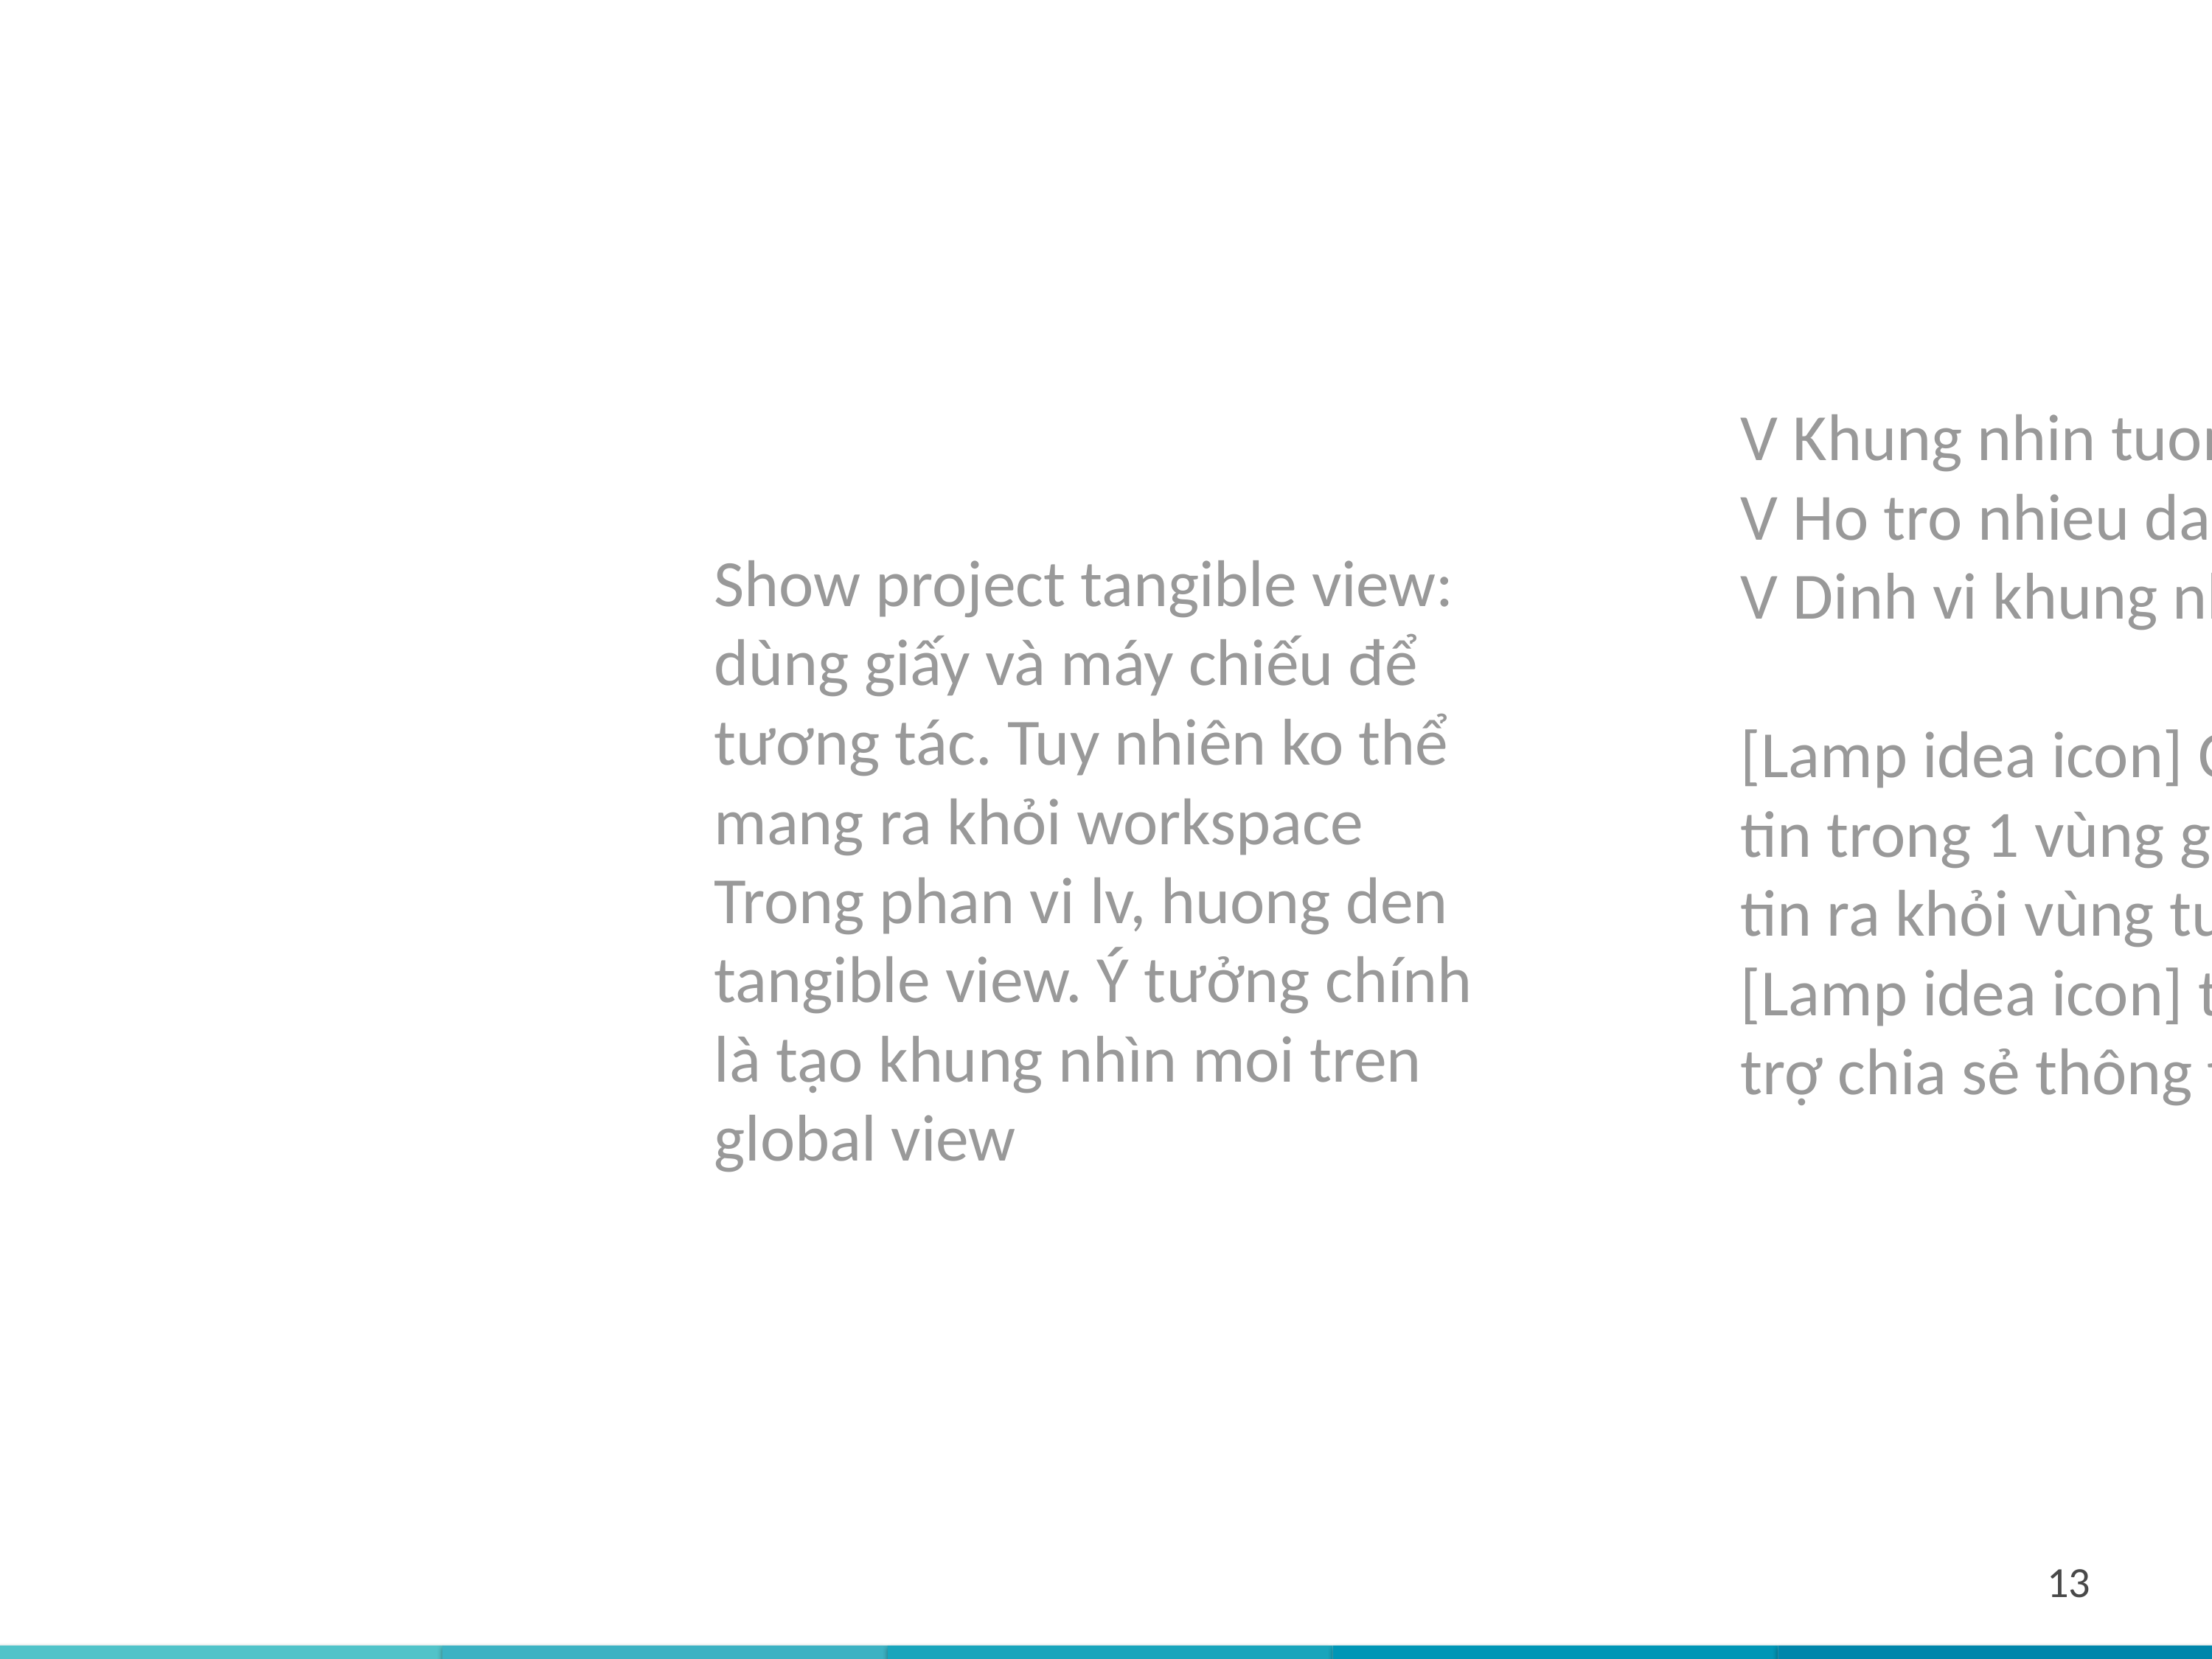

V Khung nhin tuong tac duong
V Ho tro nhieu dang thong tin tuong tac
V Dinh vi khung nhin tren tong the

[Lamp idea icon] Chỉ hiện thị và tương tác thông tin trong 1 vùng gioi hạn -> hỗ trợ mang thông tin ra khỏi vùng tương tác
[Lamp idea icon] truyen va nhan thông tin -> hỗ trợ chia sẻ thông tin
Show project tangible view: dùng giấy và máy chiếu để tương tác. Tuy nhiên ko thể mang ra khỏi workspace
Trong phan vi lv, huong den tangible view. Ý tưởng chính là tạo khung nhìn moi tren global view
13